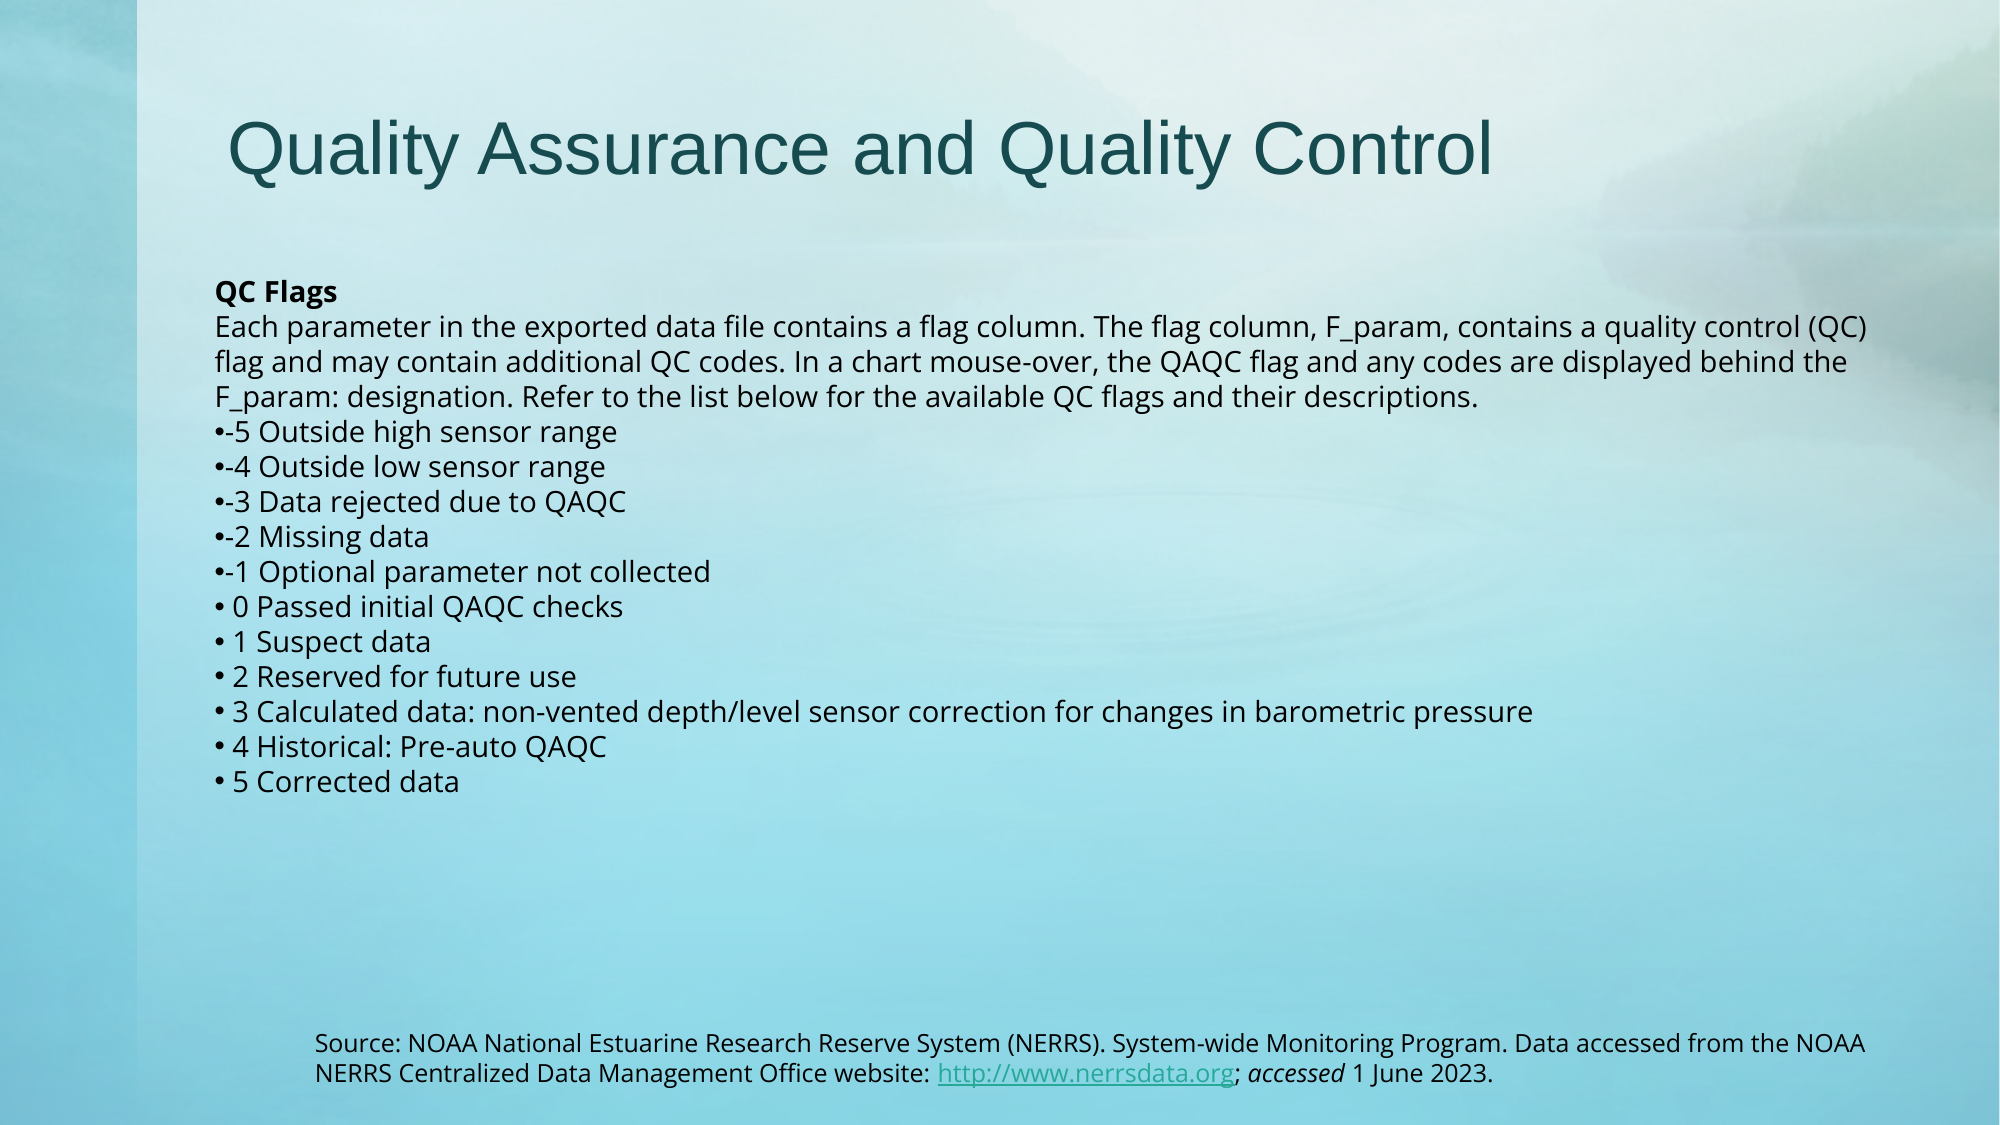

# Quality Assurance and Quality Control
QC Flags
Each parameter in the exported data file contains a flag column. The flag column, F_param, contains a quality control (QC) flag and may contain additional QC codes. In a chart mouse-over, the QAQC flag and any codes are displayed behind the F_param: designation. Refer to the list below for the available QC flags and their descriptions.
-5 Outside high sensor range
-4 Outside low sensor range
-3 Data rejected due to QAQC
-2 Missing data
-1 Optional parameter not collected
 0 Passed initial QAQC checks
 1 Suspect data
 2 Reserved for future use
 3 Calculated data: non-vented depth/level sensor correction for changes in barometric pressure
 4 Historical: Pre-auto QAQC
 5 Corrected data

Source: NOAA National Estuarine Research Reserve System (NERRS). System-wide Monitoring Program. Data accessed from the NOAA NERRS Centralized Data Management Office website: http://www.nerrsdata.org; accessed 1 June 2023.